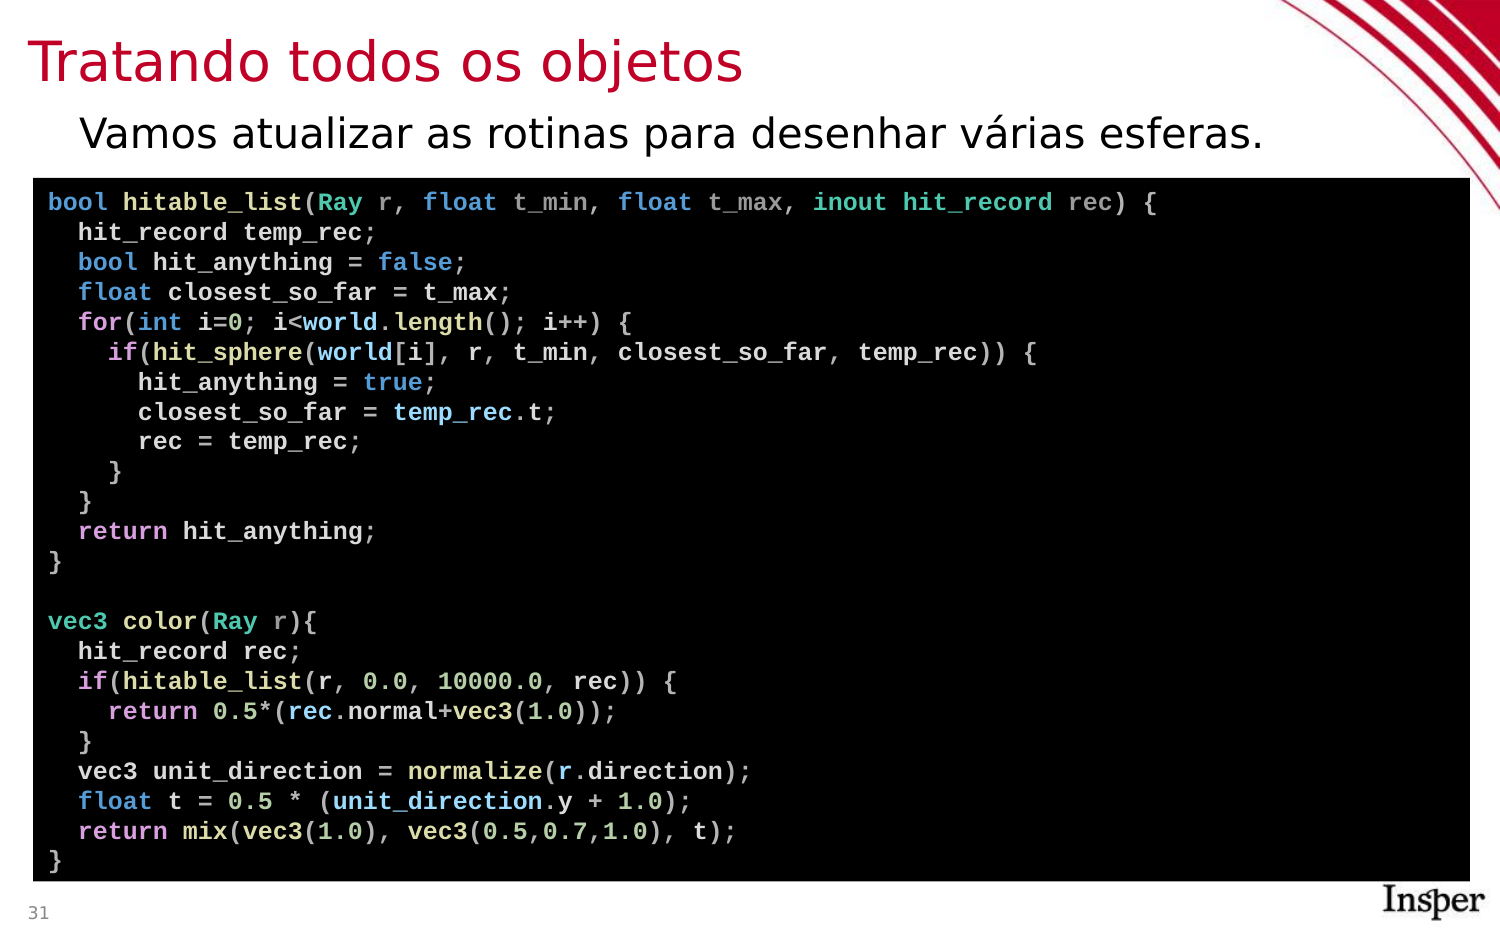

# Tratando todos os objetos
Vamos atualizar as rotinas para desenhar várias esferas.
bool hitable_list(Ray r, float t_min, float t_max, inout hit_record rec) {
  hit_record temp_rec;
  bool hit_anything = false;
  float closest_so_far = t_max;
  for(int i=0; i<world.length(); i++) {
    if(hit_sphere(world[i], r, t_min, closest_so_far, temp_rec)) {
      hit_anything = true;
      closest_so_far = temp_rec.t;
      rec = temp_rec;
    }
  }
  return hit_anything;
}
vec3 color(Ray r){
  hit_record rec;
  if(hitable_list(r, 0.0, 10000.0, rec)) {
    return 0.5*(rec.normal+vec3(1.0));
  }
  vec3 unit_direction = normalize(r.direction);
  float t = 0.5 * (unit_direction.y + 1.0);
  return mix(vec3(1.0), vec3(0.5,0.7,1.0), t);
}
31